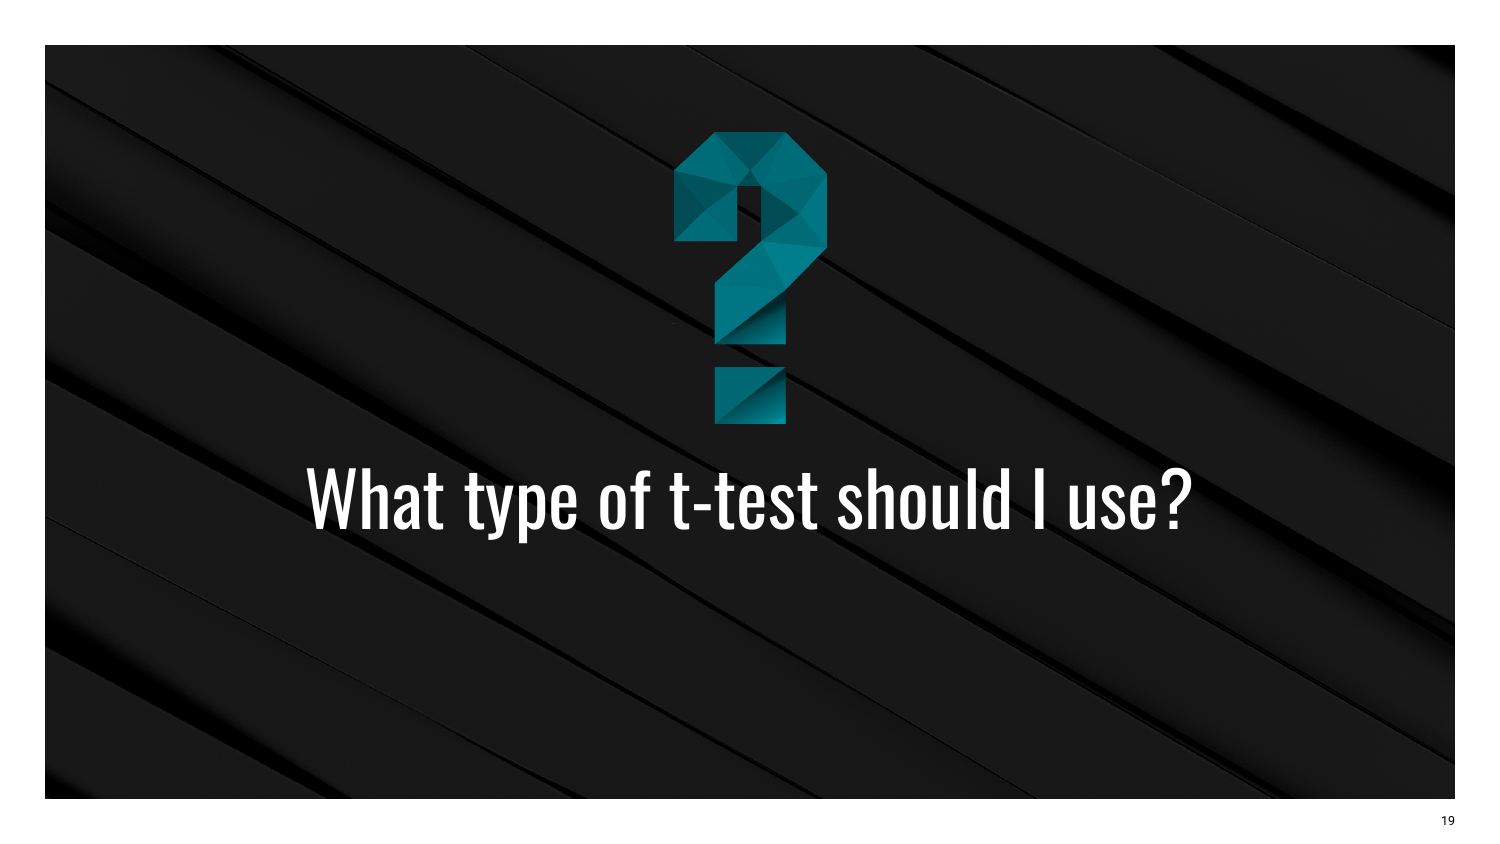

# What type of t-test should I use?